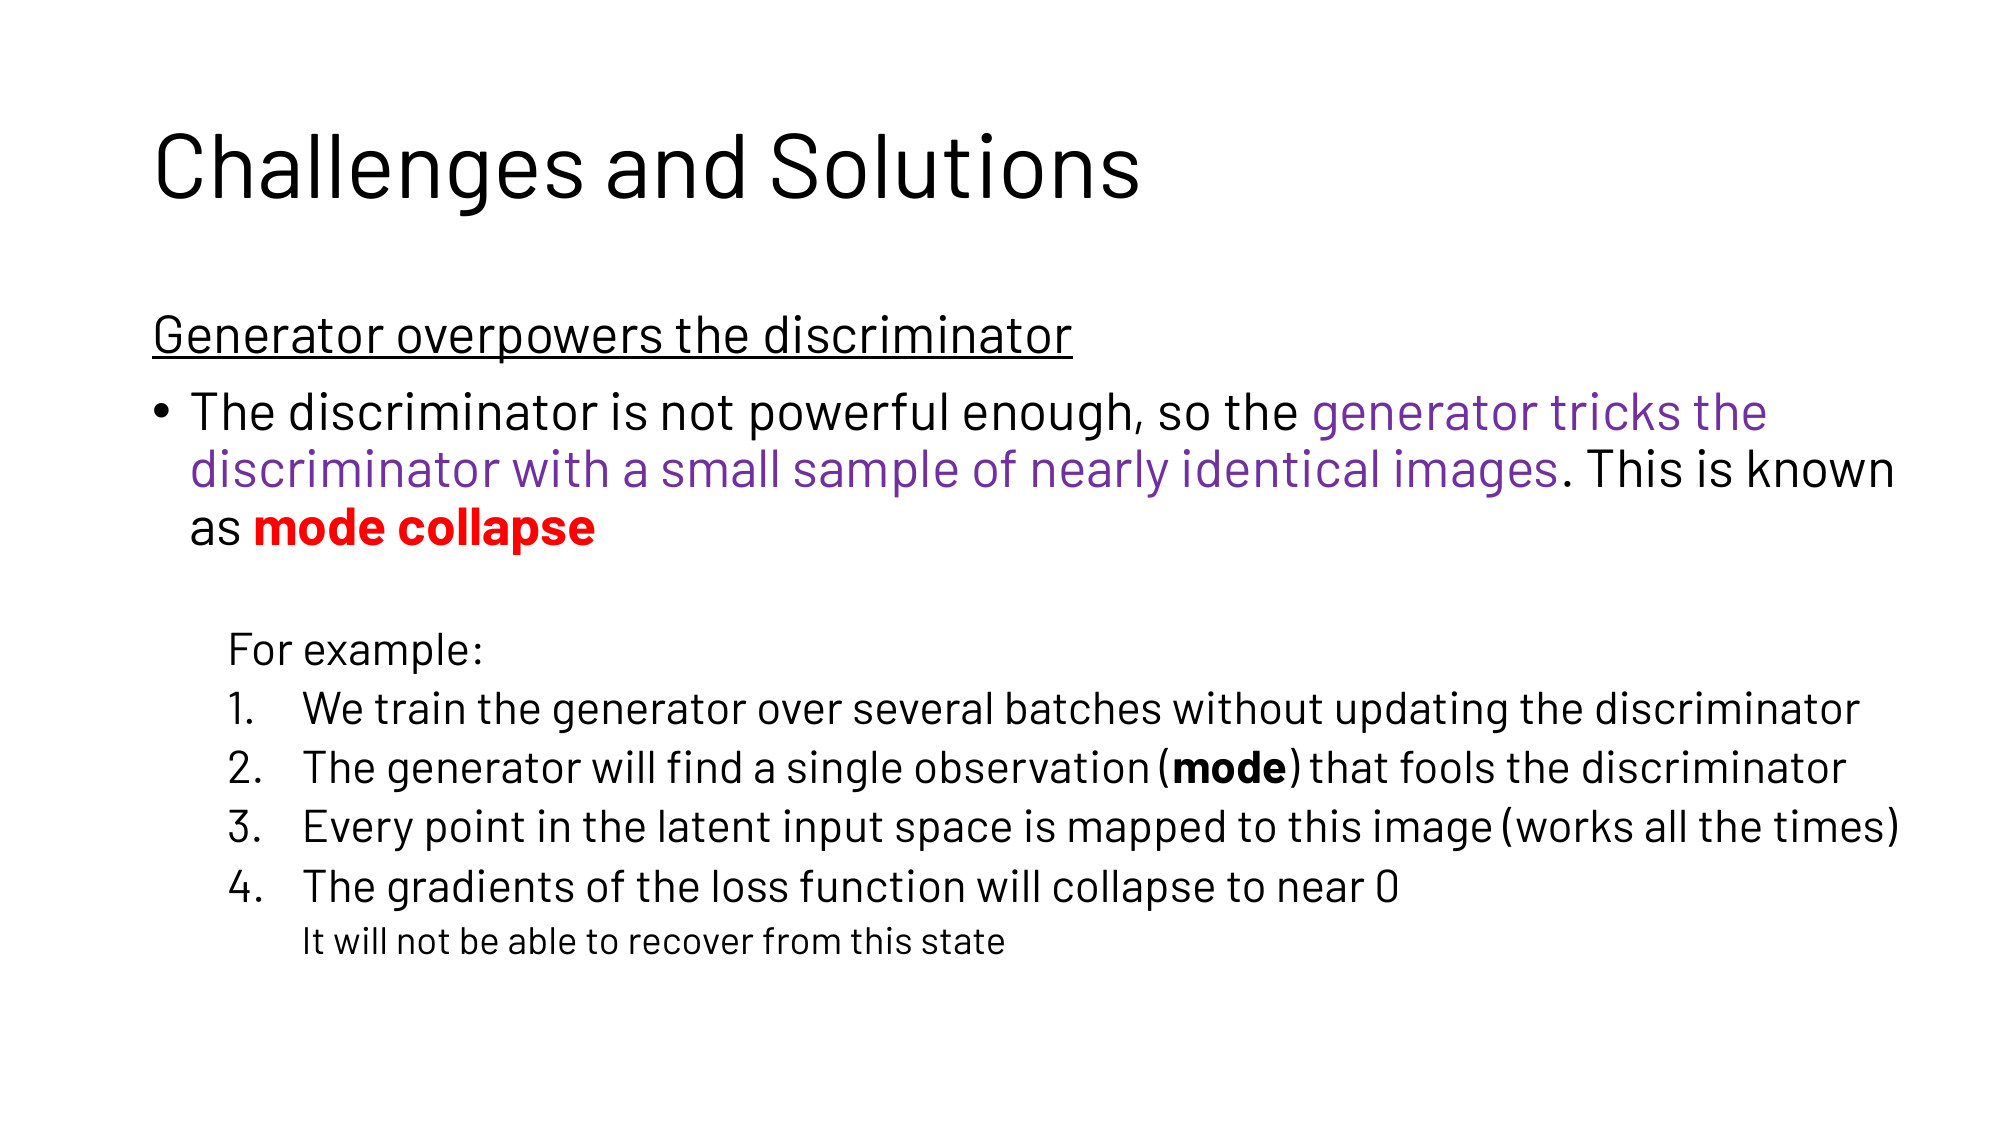

# Challenges and Solutions
Generator overpowers the discriminator
The discriminator is not powerful enough, so the generator tricks the discriminator with a small sample of nearly identical images. This is known as mode collapse

For example:
We train the generator over several batches without updating the discriminator
The generator will find a single observation (mode) that fools the discriminator
Every point in the latent input space is mapped to this image (works all the times)
The gradients of the loss function will collapse to near 0
It will not be able to recover from this state